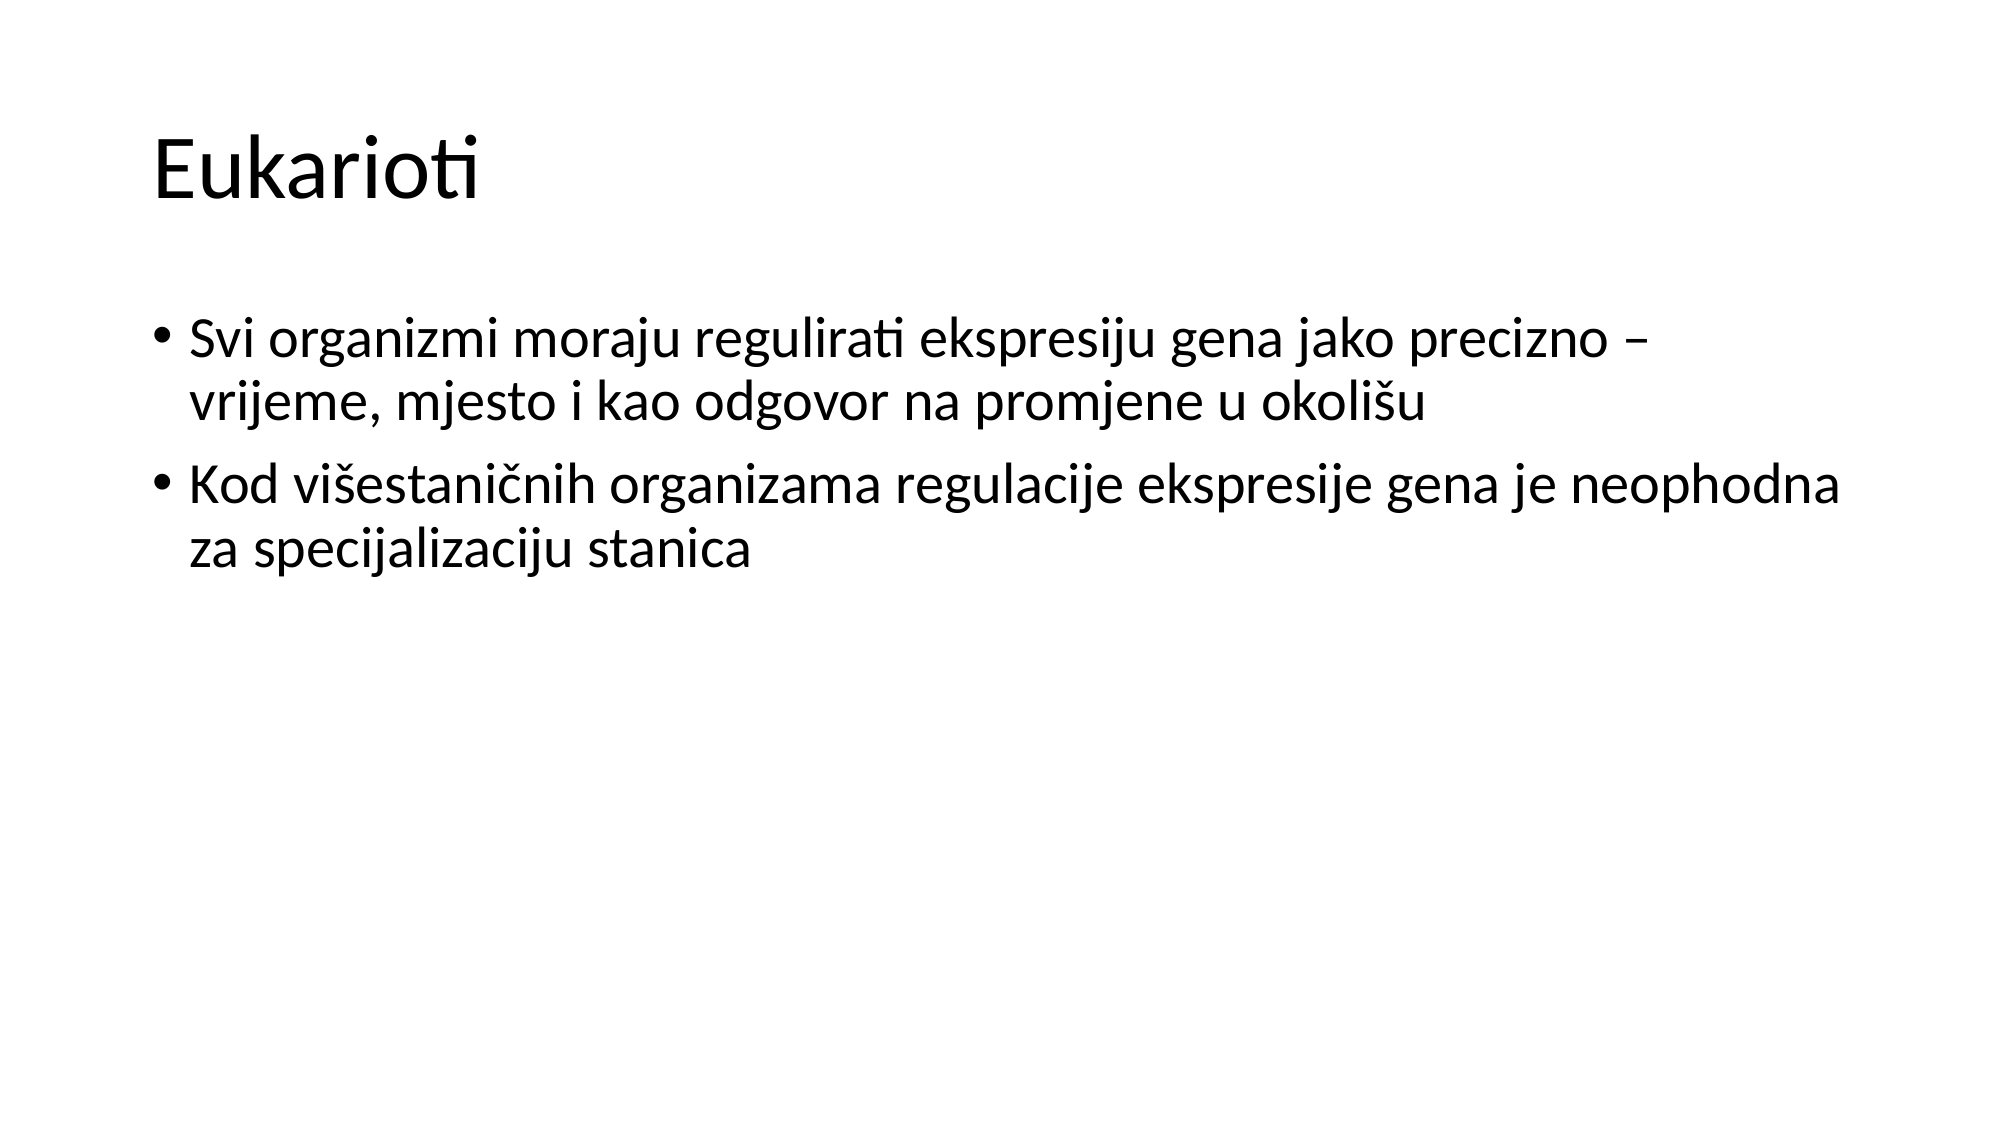

# Eukarioti
Svi organizmi moraju regulirati ekspresiju gena jako precizno – vrijeme, mjesto i kao odgovor na promjene u okolišu
Kod višestaničnih organizama regulacije ekspresije gena je neophodna za specijalizaciju stanica